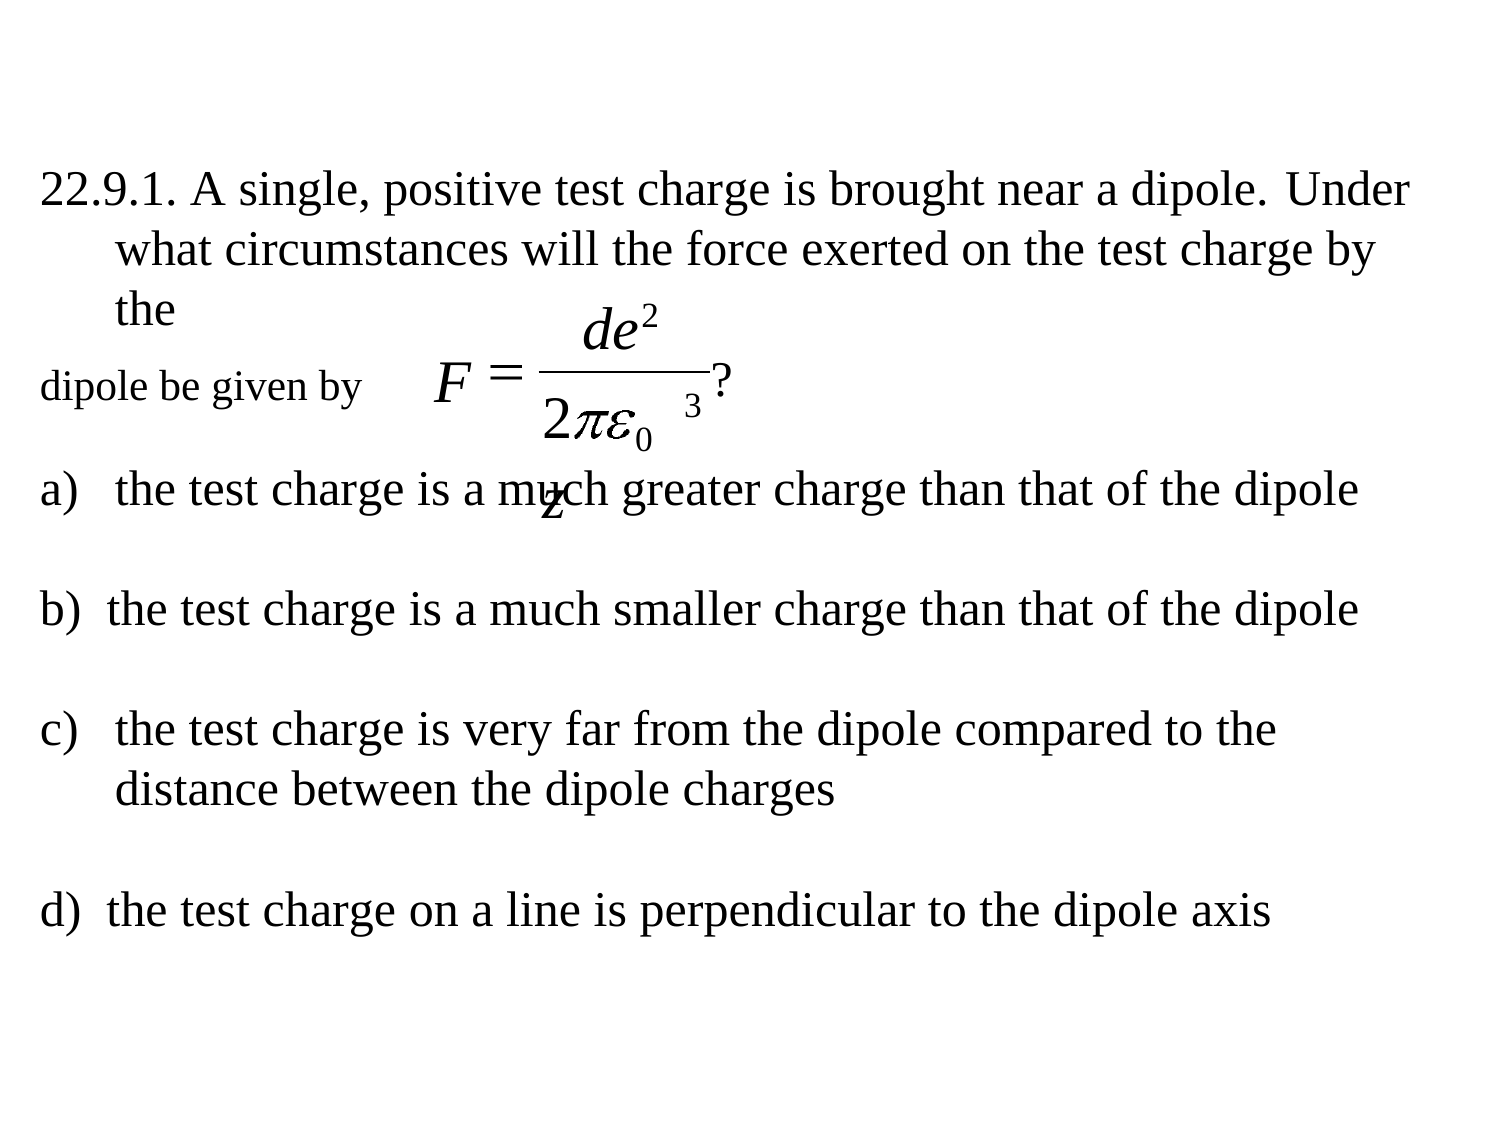

22.9.1. A single, positive test charge is brought near a dipole.	Under
what circumstances will the force exerted on the test charge by the
de2

dipole be given by	F
3 ?

2	0 z
the test charge is a much greater charge than that of the dipole

the test charge is a much smaller charge than that of the dipole

the test charge is very far from the dipole compared to the distance between the dipole charges

the test charge on a line is perpendicular to the dipole axis